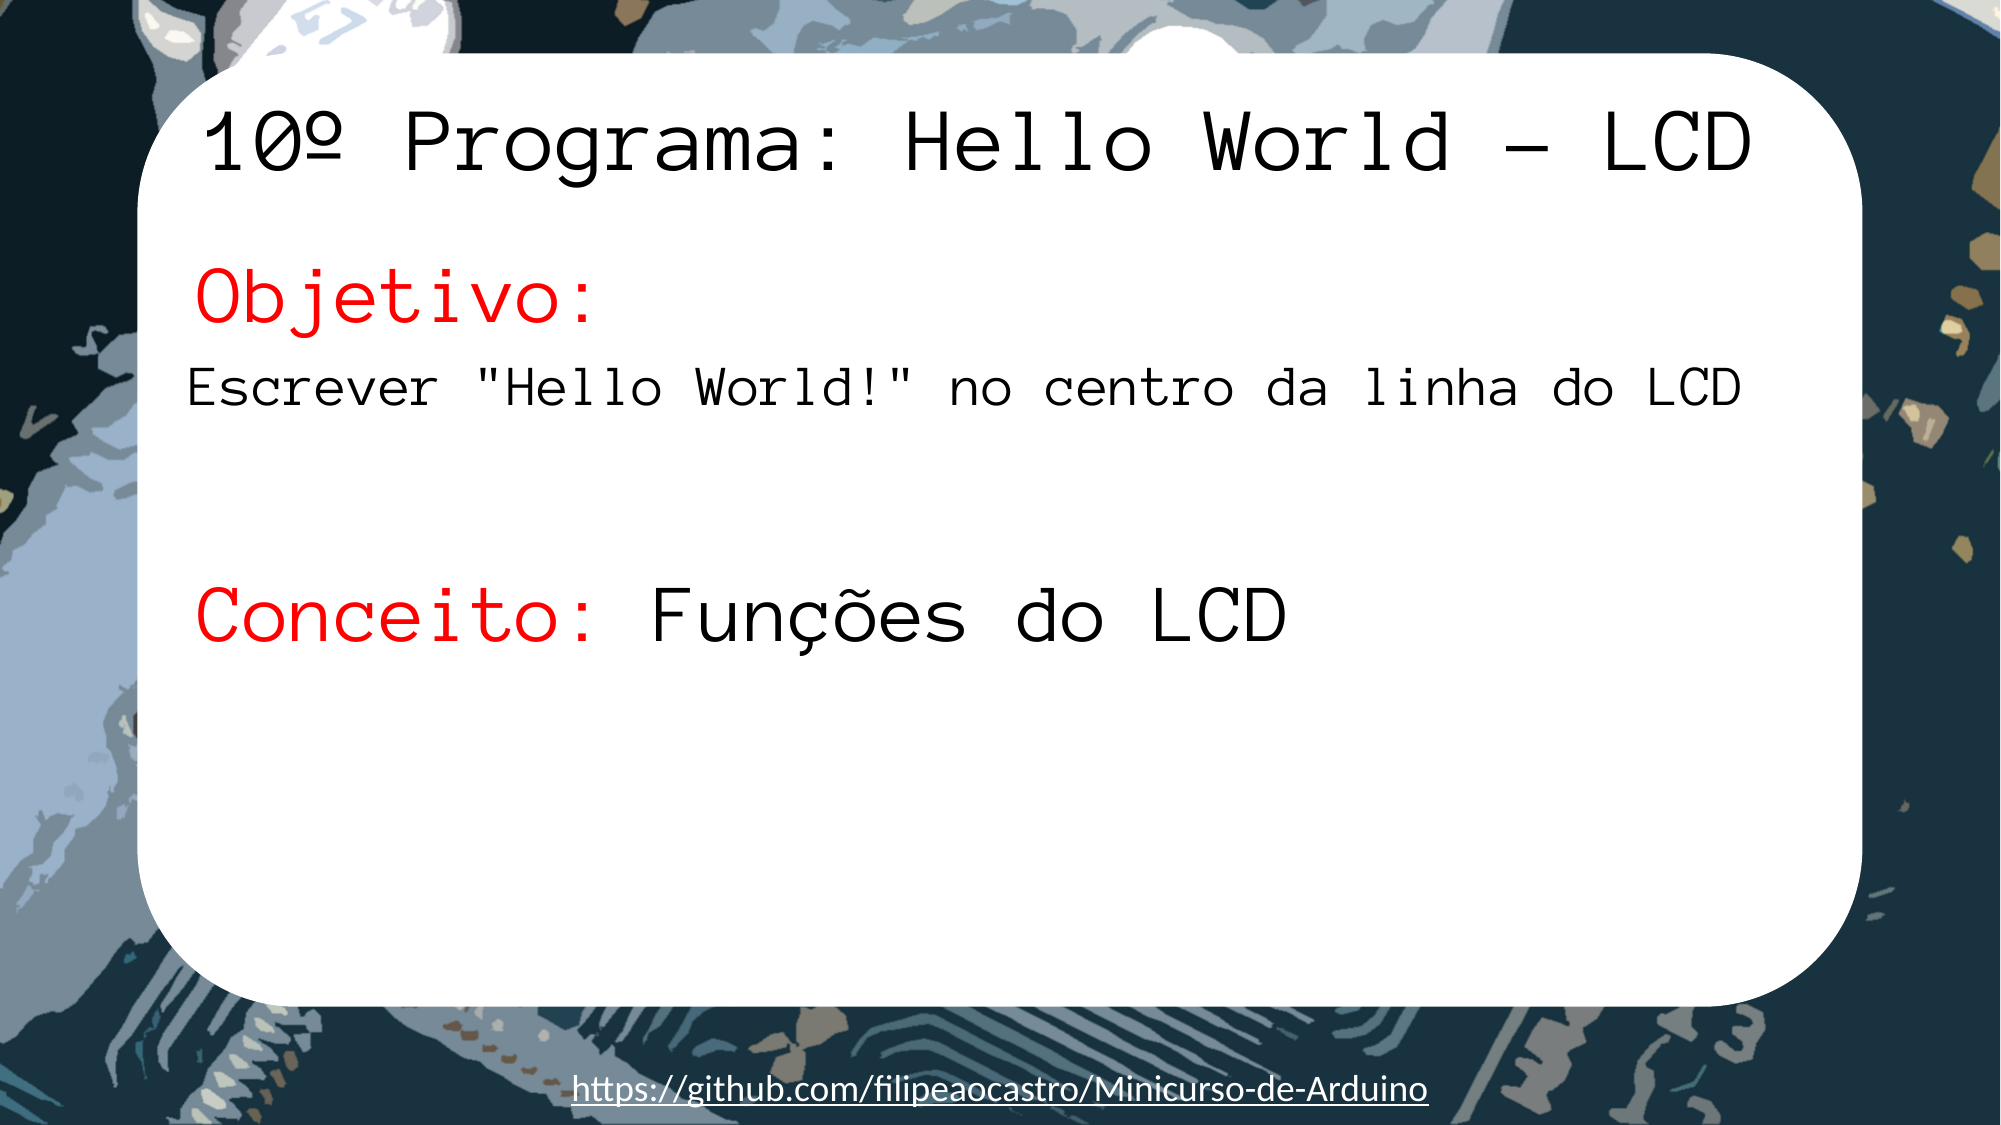

# 10º Programa: Hello World - LCD
Objetivo:
Escrever "Hello World!" no centro da linha do LCD
pinMode(pino, modo)
Conceito: Funções do LCD
https://github.com/filipeaocastro/Minicurso-de-Arduino